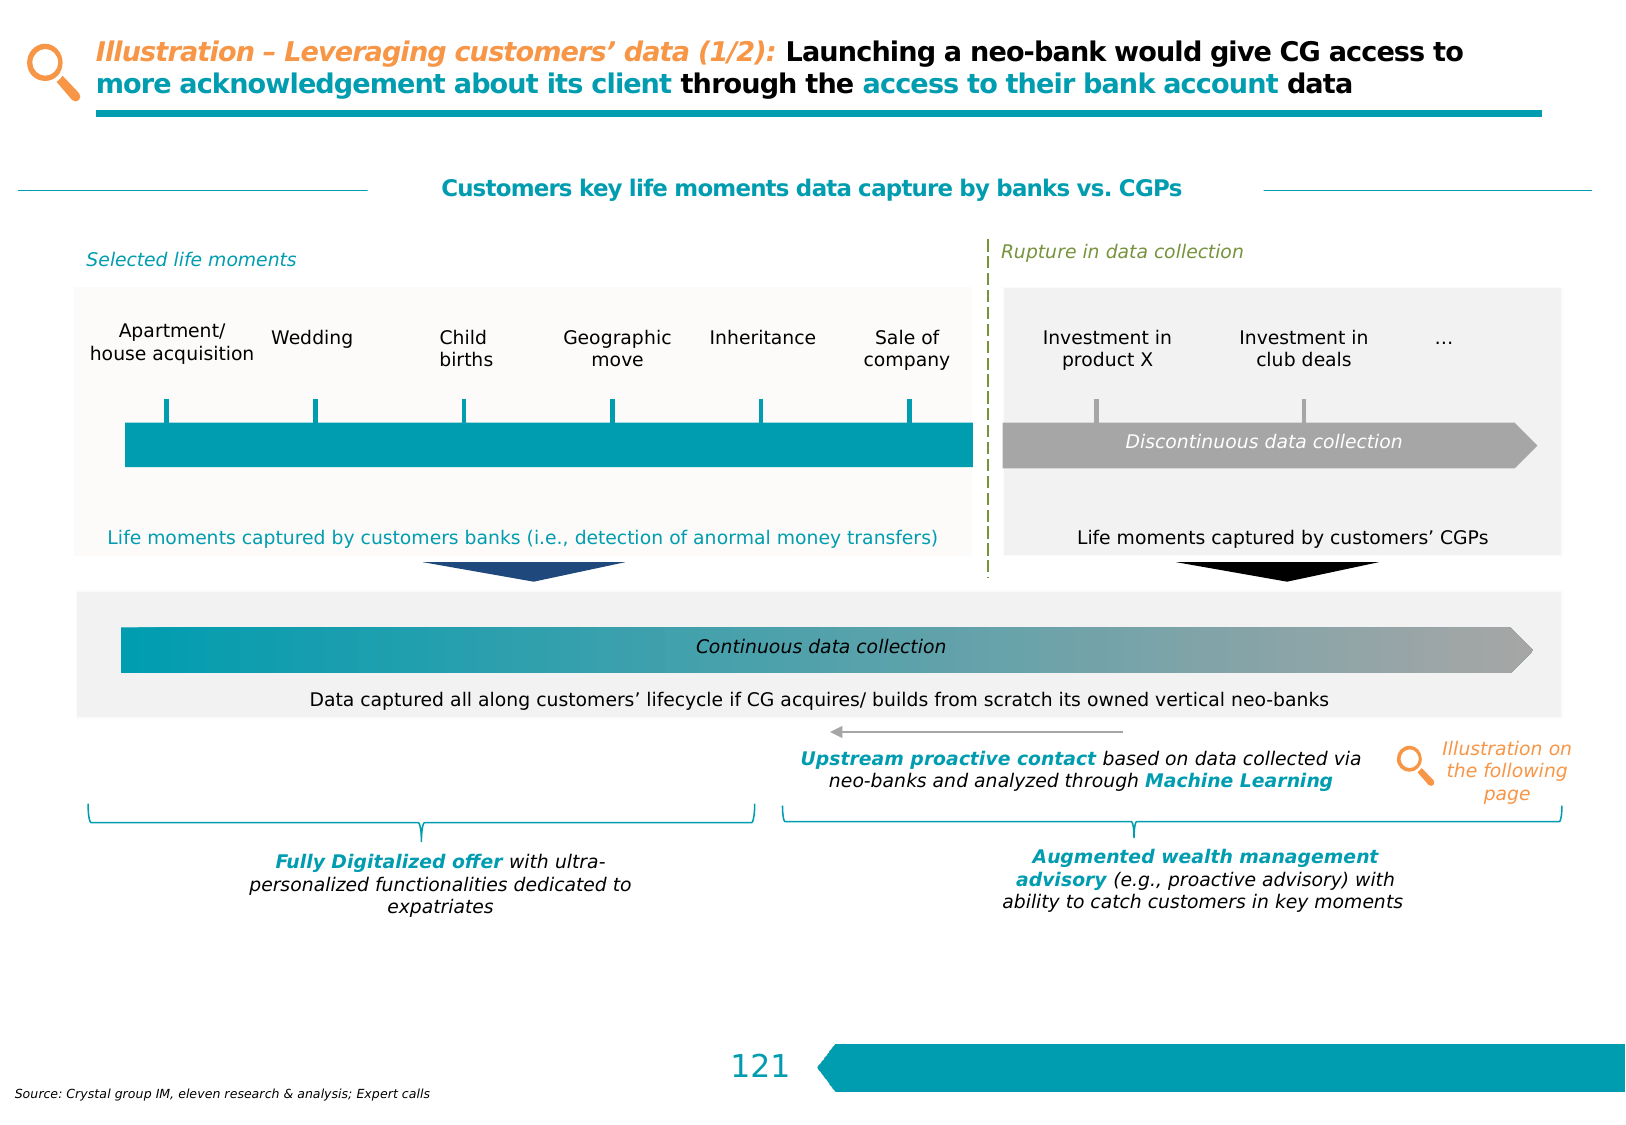

# Illustration – Leveraging customers’ data (1/2): Launching a neo-bank would give CG access to more acknowledgement about its client through the access to their bank account data

Customers key life moments data capture by banks vs. CGPs
Rupture in data collection
Selected life moments
Life moments captured by customers banks (i.e., detection of anormal money transfers)
Life moments captured by customers’ CGPs
Apartment/ house acquisition

Child
births
Geographic move
Inheritance
Sale of company
Investment in product X
Investment in club deals
…
Wedding

Discontinuous data collection

Data captured all along customers’ lifecycle if CG acquires/ builds from scratch its owned vertical neo-banks
Continuous data collection
Illustration on the following page
Upstream proactive contact based on data collected via neo-banks and analyzed through Machine Learning

Augmented wealth management advisory (e.g., proactive advisory) with ability to catch customers in key moments
Fully Digitalized offer with ultra-personalized functionalities dedicated to expatriates
Source: Crystal group IM, eleven research & analysis; Expert calls